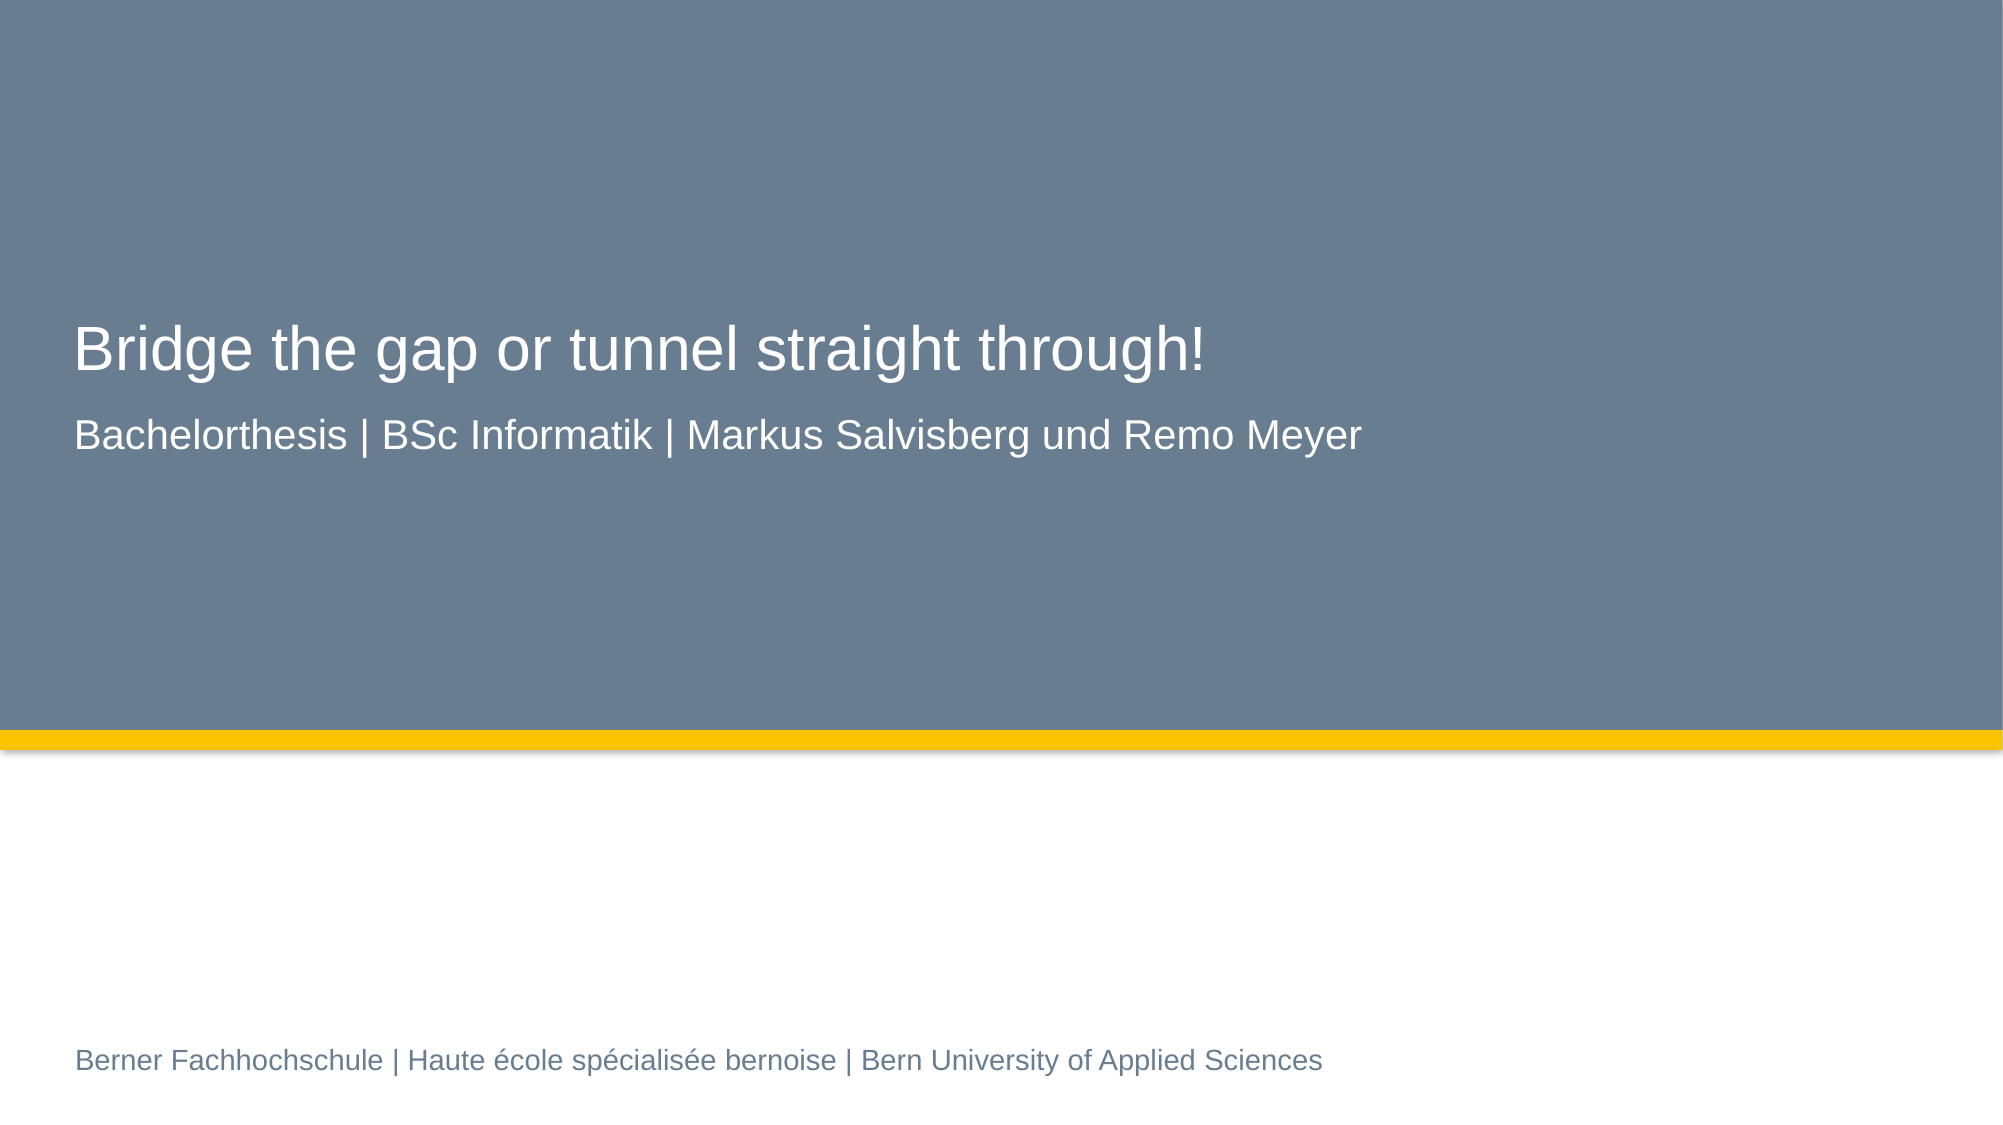

# Bridge the gap or tunnel straight through!
Bachelorthesis | BSc Informatik | Markus Salvisberg und Remo Meyer